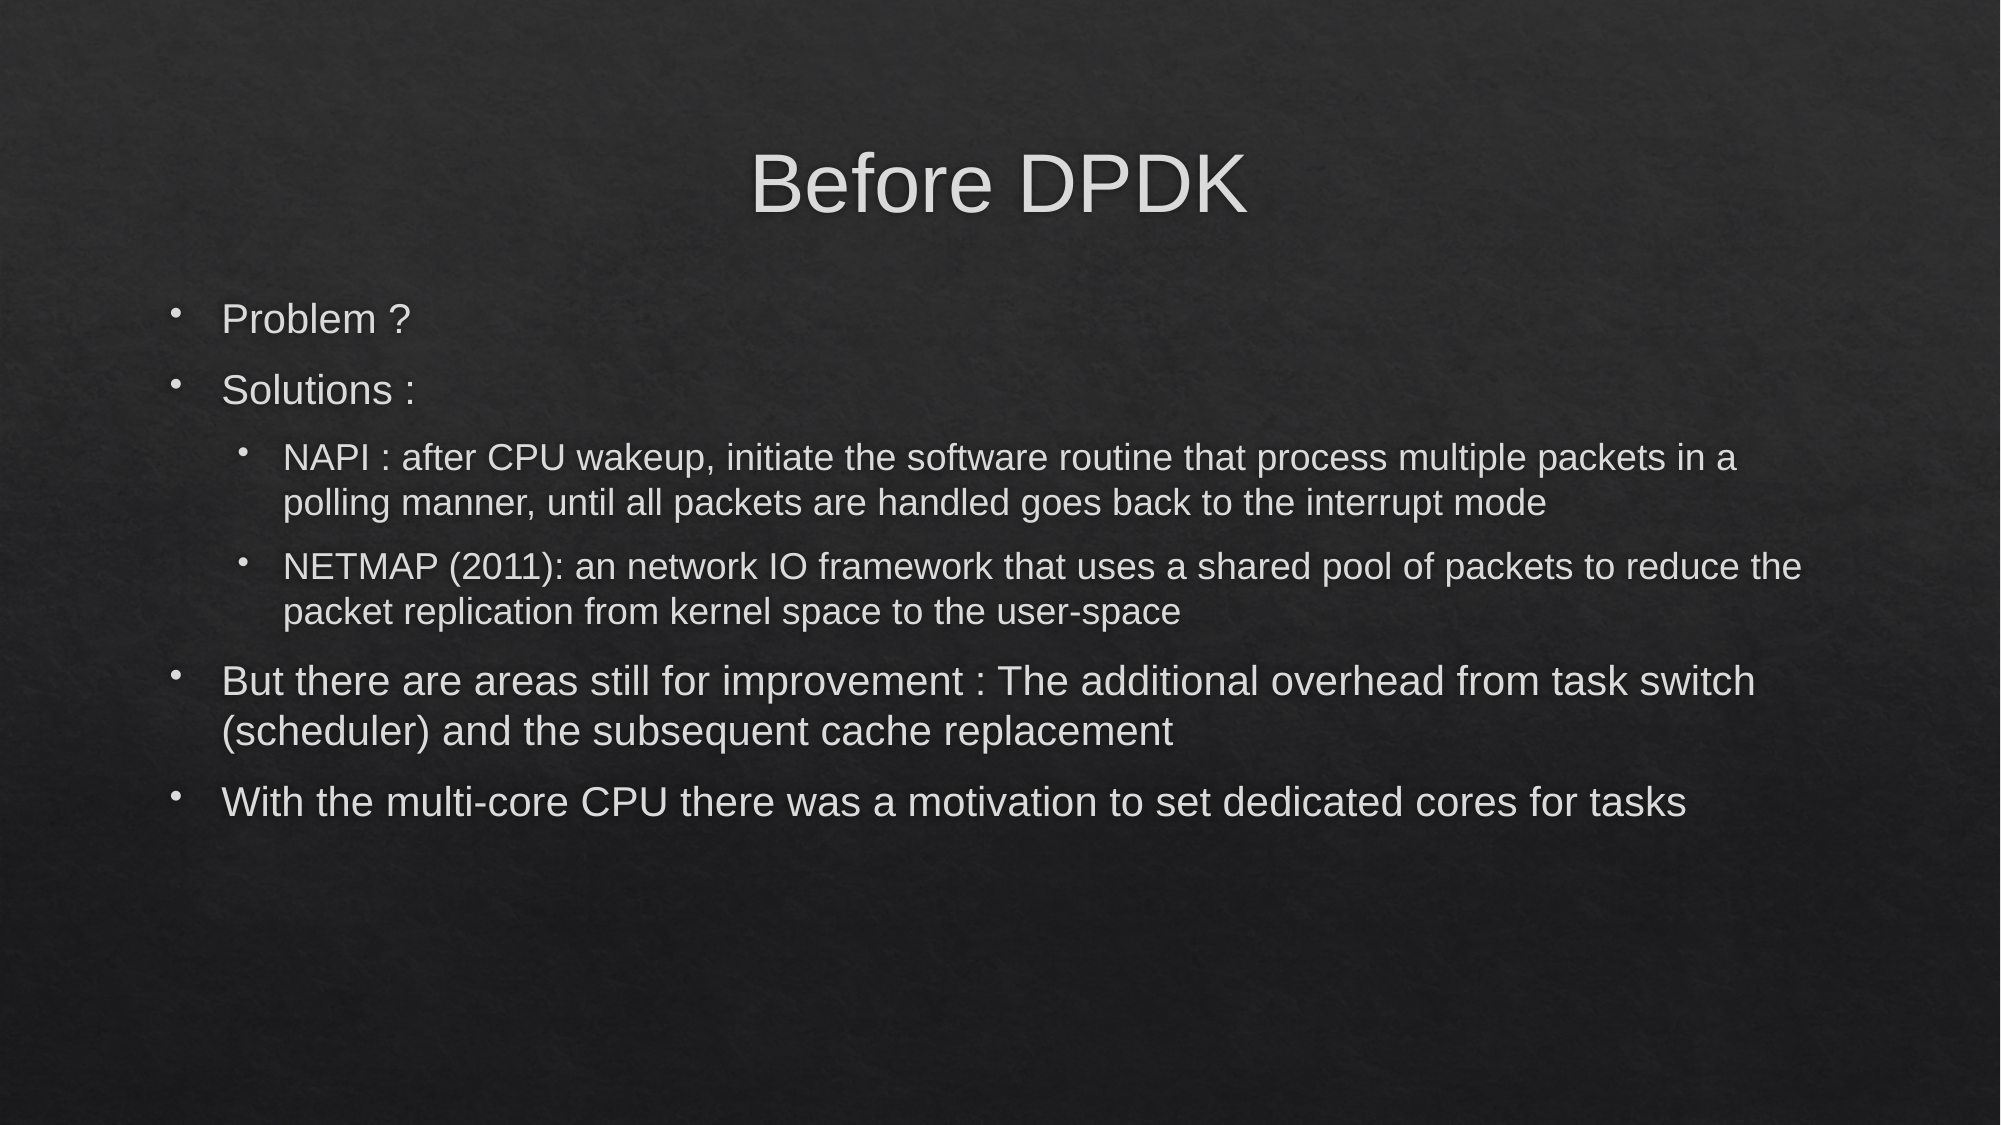

# Before DPDK
Problem ?
Solutions :
NAPI : after CPU wakeup, initiate the software routine that process multiple packets in a polling manner, until all packets are handled goes back to the interrupt mode
NETMAP (2011): an network IO framework that uses a shared pool of packets to reduce the packet replication from kernel space to the user-space
But there are areas still for improvement : The additional overhead from task switch (scheduler) and the subsequent cache replacement
With the multi-core CPU there was a motivation to set dedicated cores for tasks